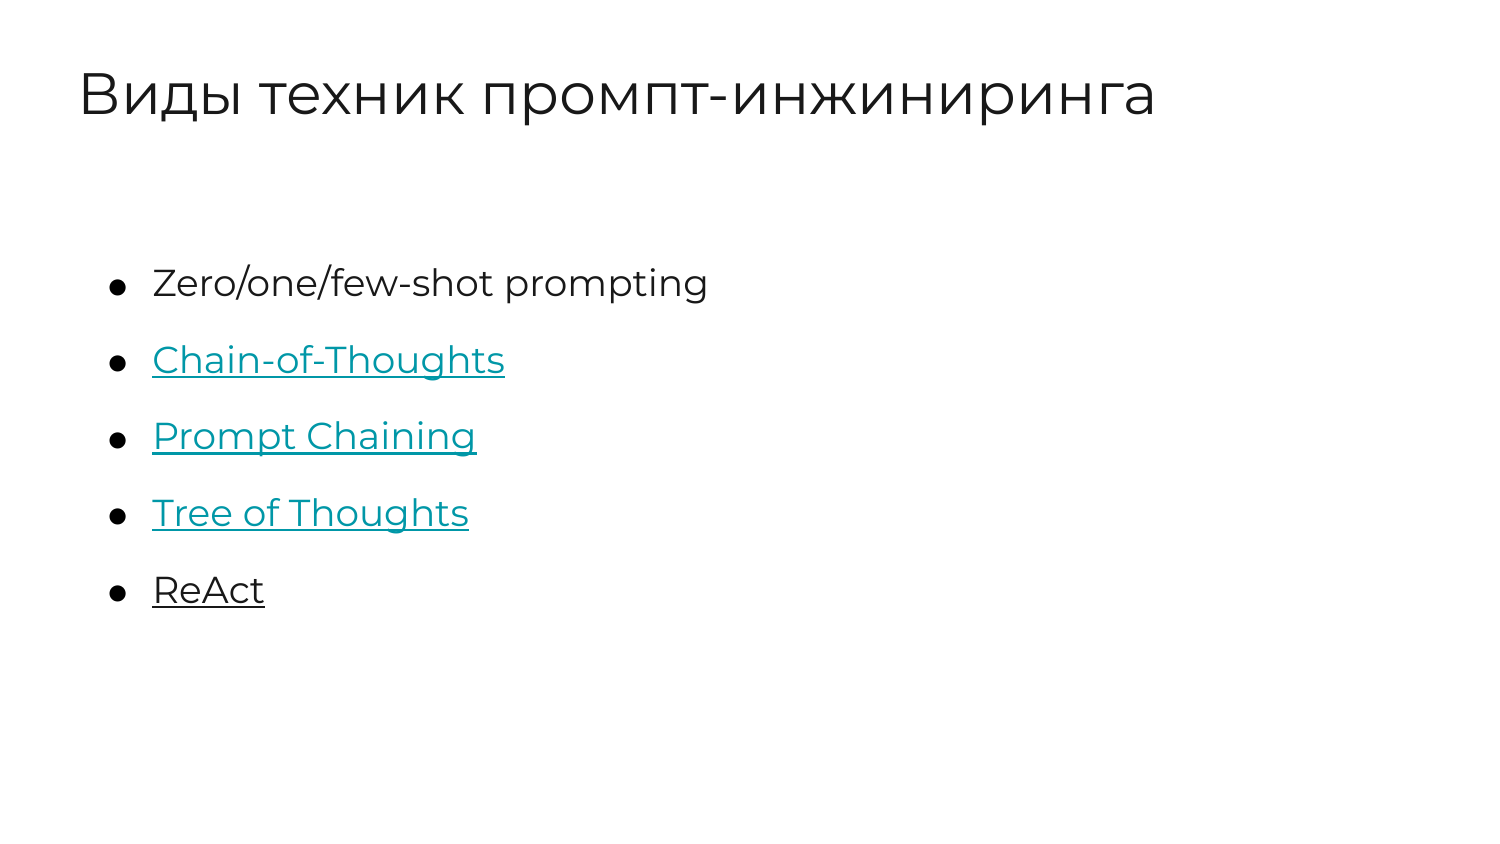

# Виды техник промпт-инжиниринга

Zero/one/few-shot prompting
Chain-of-Thoughts
Prompt Chaining
Tree of Thoughts
ReAct